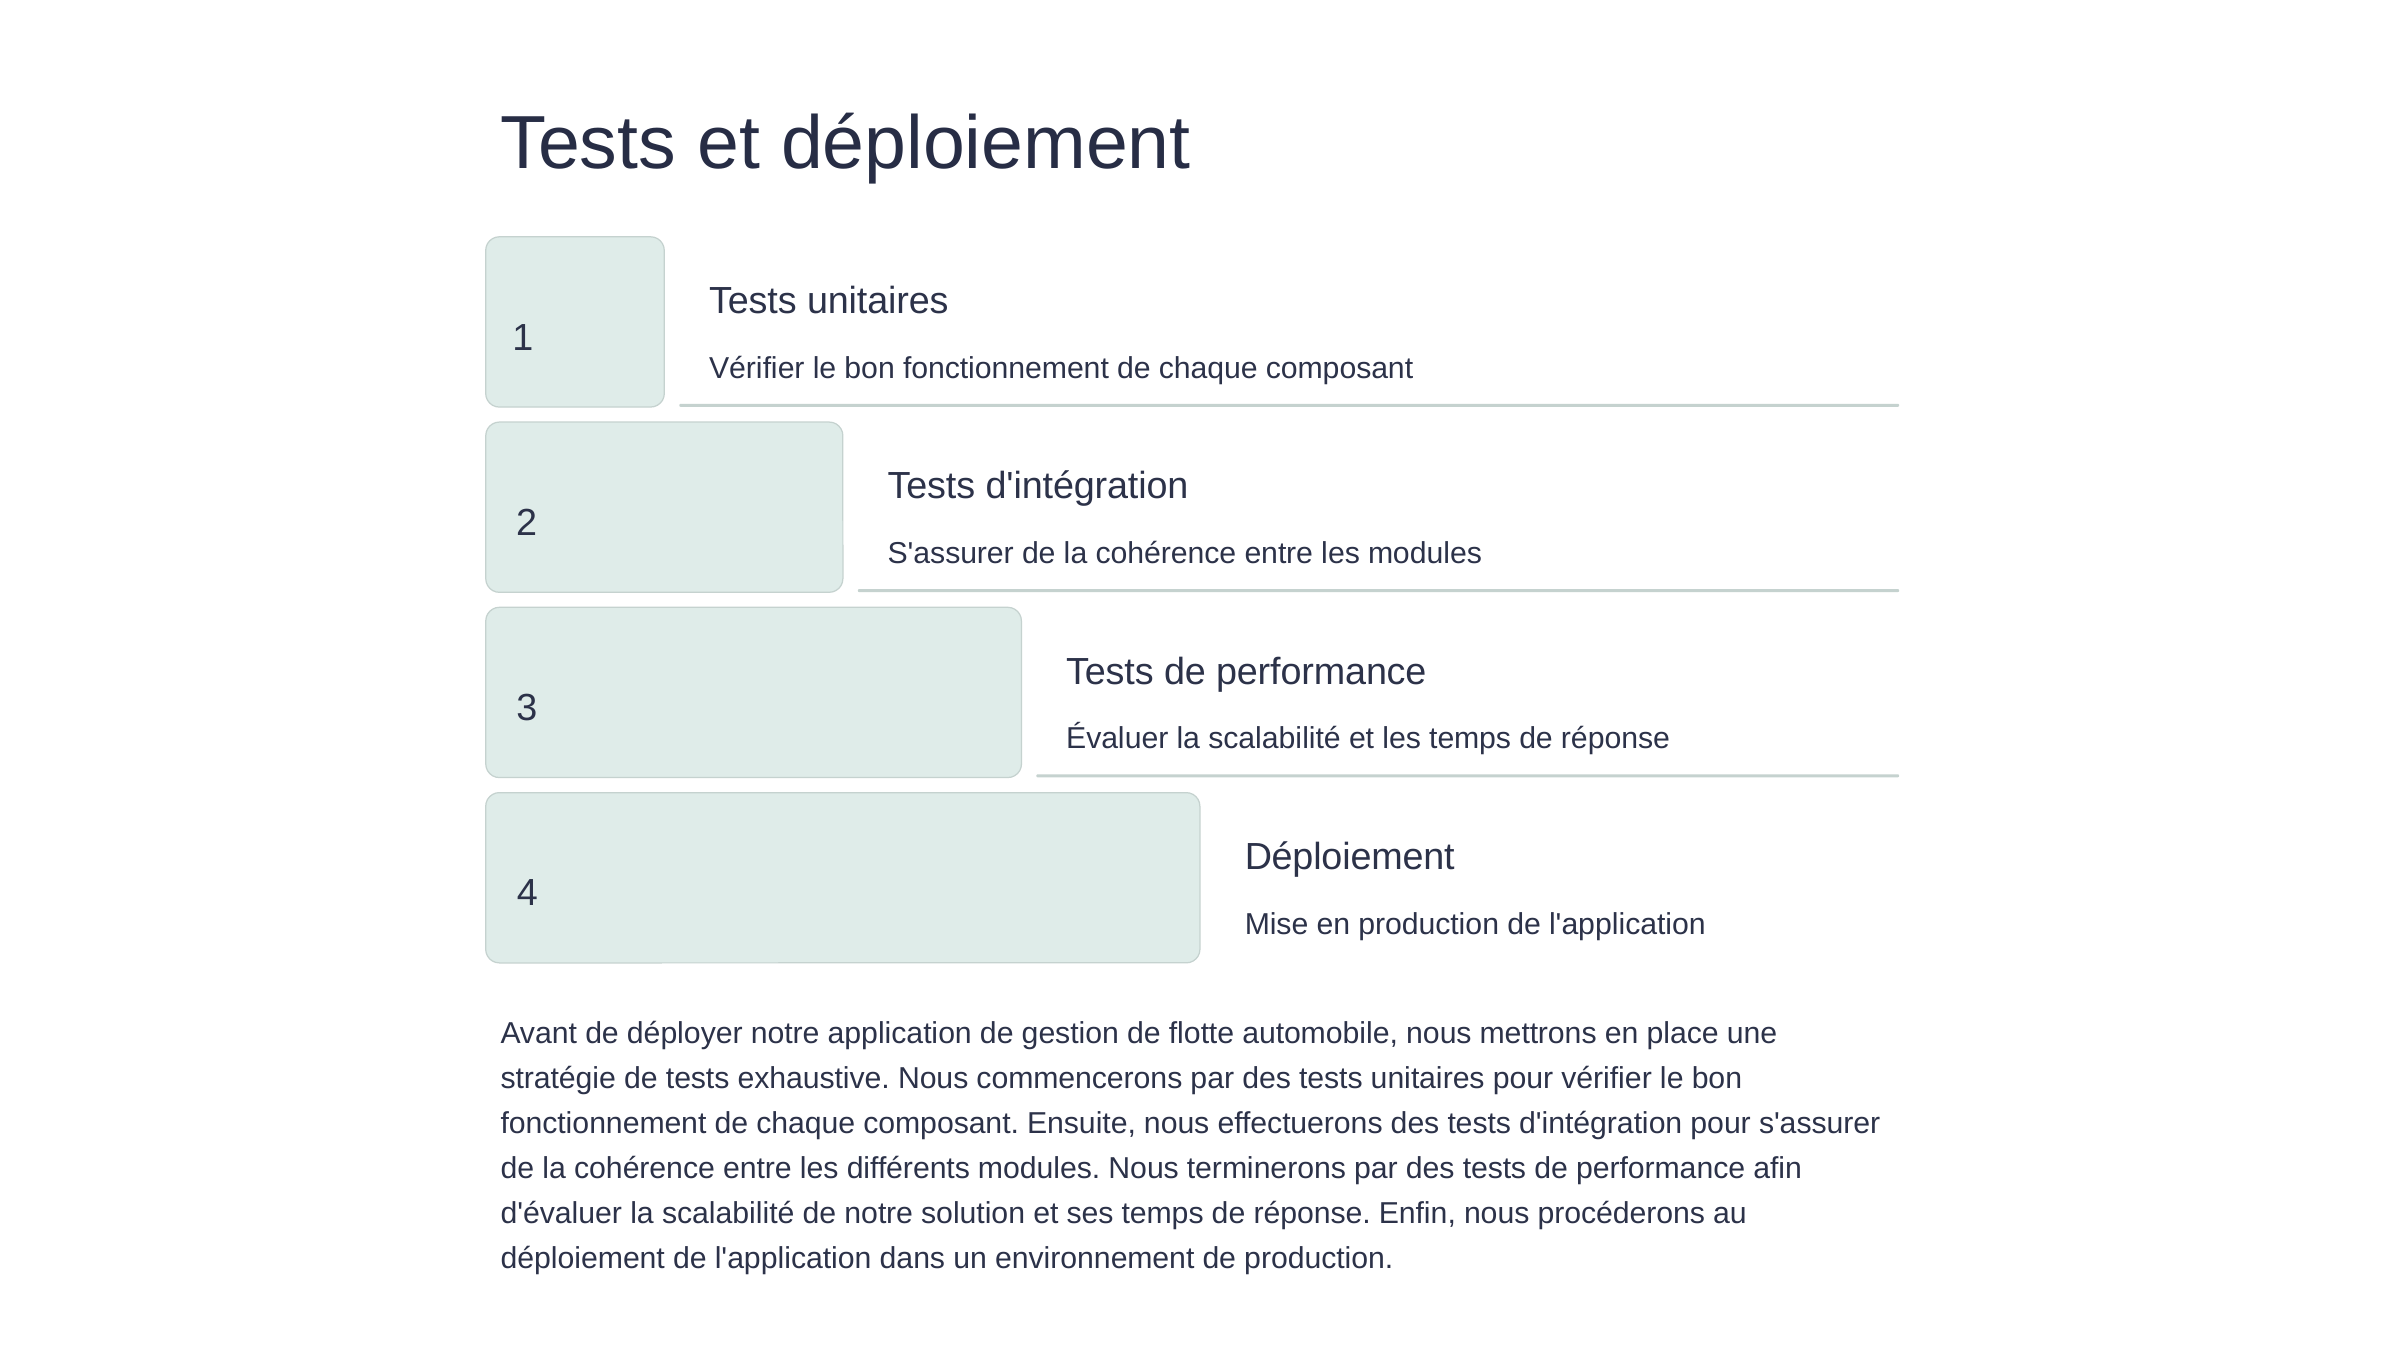

Tests et déploiement

Tests unitaires
1
Vérifier le bon fonctionnement de chaque composant

Tests d'intégration
2
S'assurer de la cohérence entre les modules

Tests de performance
3
Évaluer la scalabilité et les temps de réponse

Déploiement
4
Mise en production de l'application
Avant de déployer notre application de gestion de flotte automobile, nous mettrons en place une stratégie de tests exhaustive. Nous commencerons par des tests unitaires pour vérifier le bon fonctionnement de chaque composant. Ensuite, nous effectuerons des tests d'intégration pour s'assurer de la cohérence entre les différents modules. Nous terminerons par des tests de performance afin d'évaluer la scalabilité de notre solution et ses temps de réponse. Enfin, nous procéderons au déploiement de l'application dans un environnement de production.